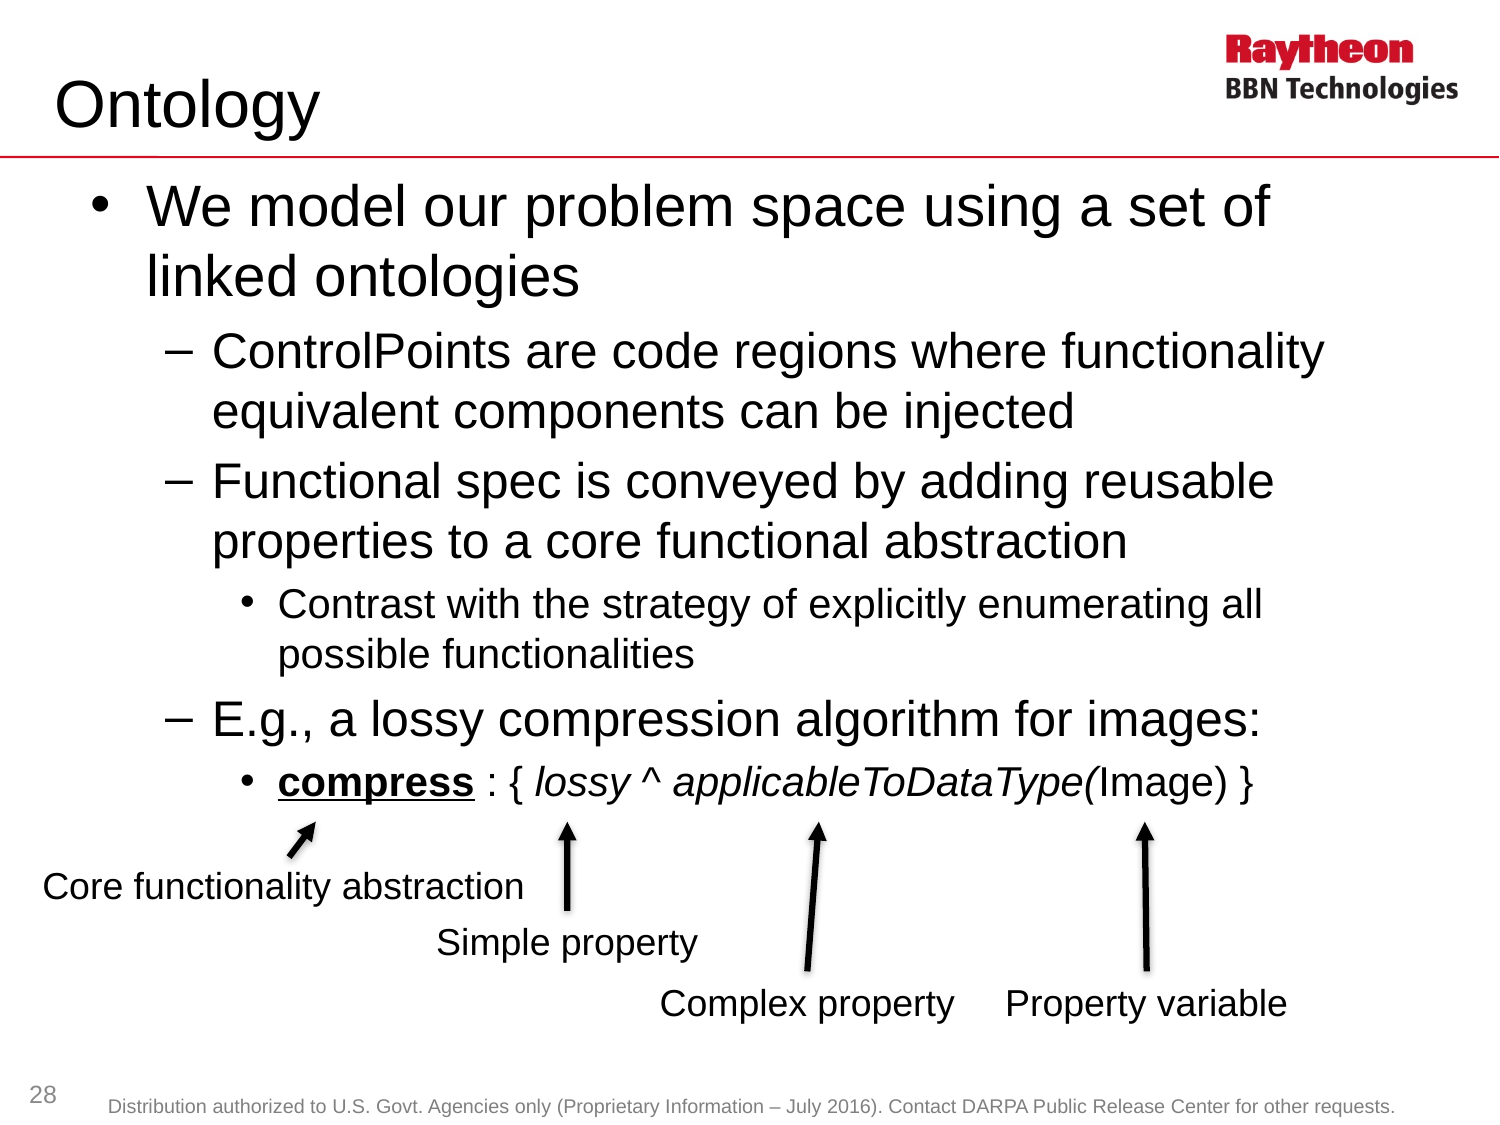

# Ontology
We model our problem space using a set of linked ontologies
ControlPoints are code regions where functionality equivalent components can be injected
Functional spec is conveyed by adding reusable properties to a core functional abstraction
Contrast with the strategy of explicitly enumerating all possible functionalities
E.g., a lossy compression algorithm for images:
compress : { lossy ^ applicableToDataType(Image) }

Core functionality abstraction
Simple property
Complex property
Property variable
28